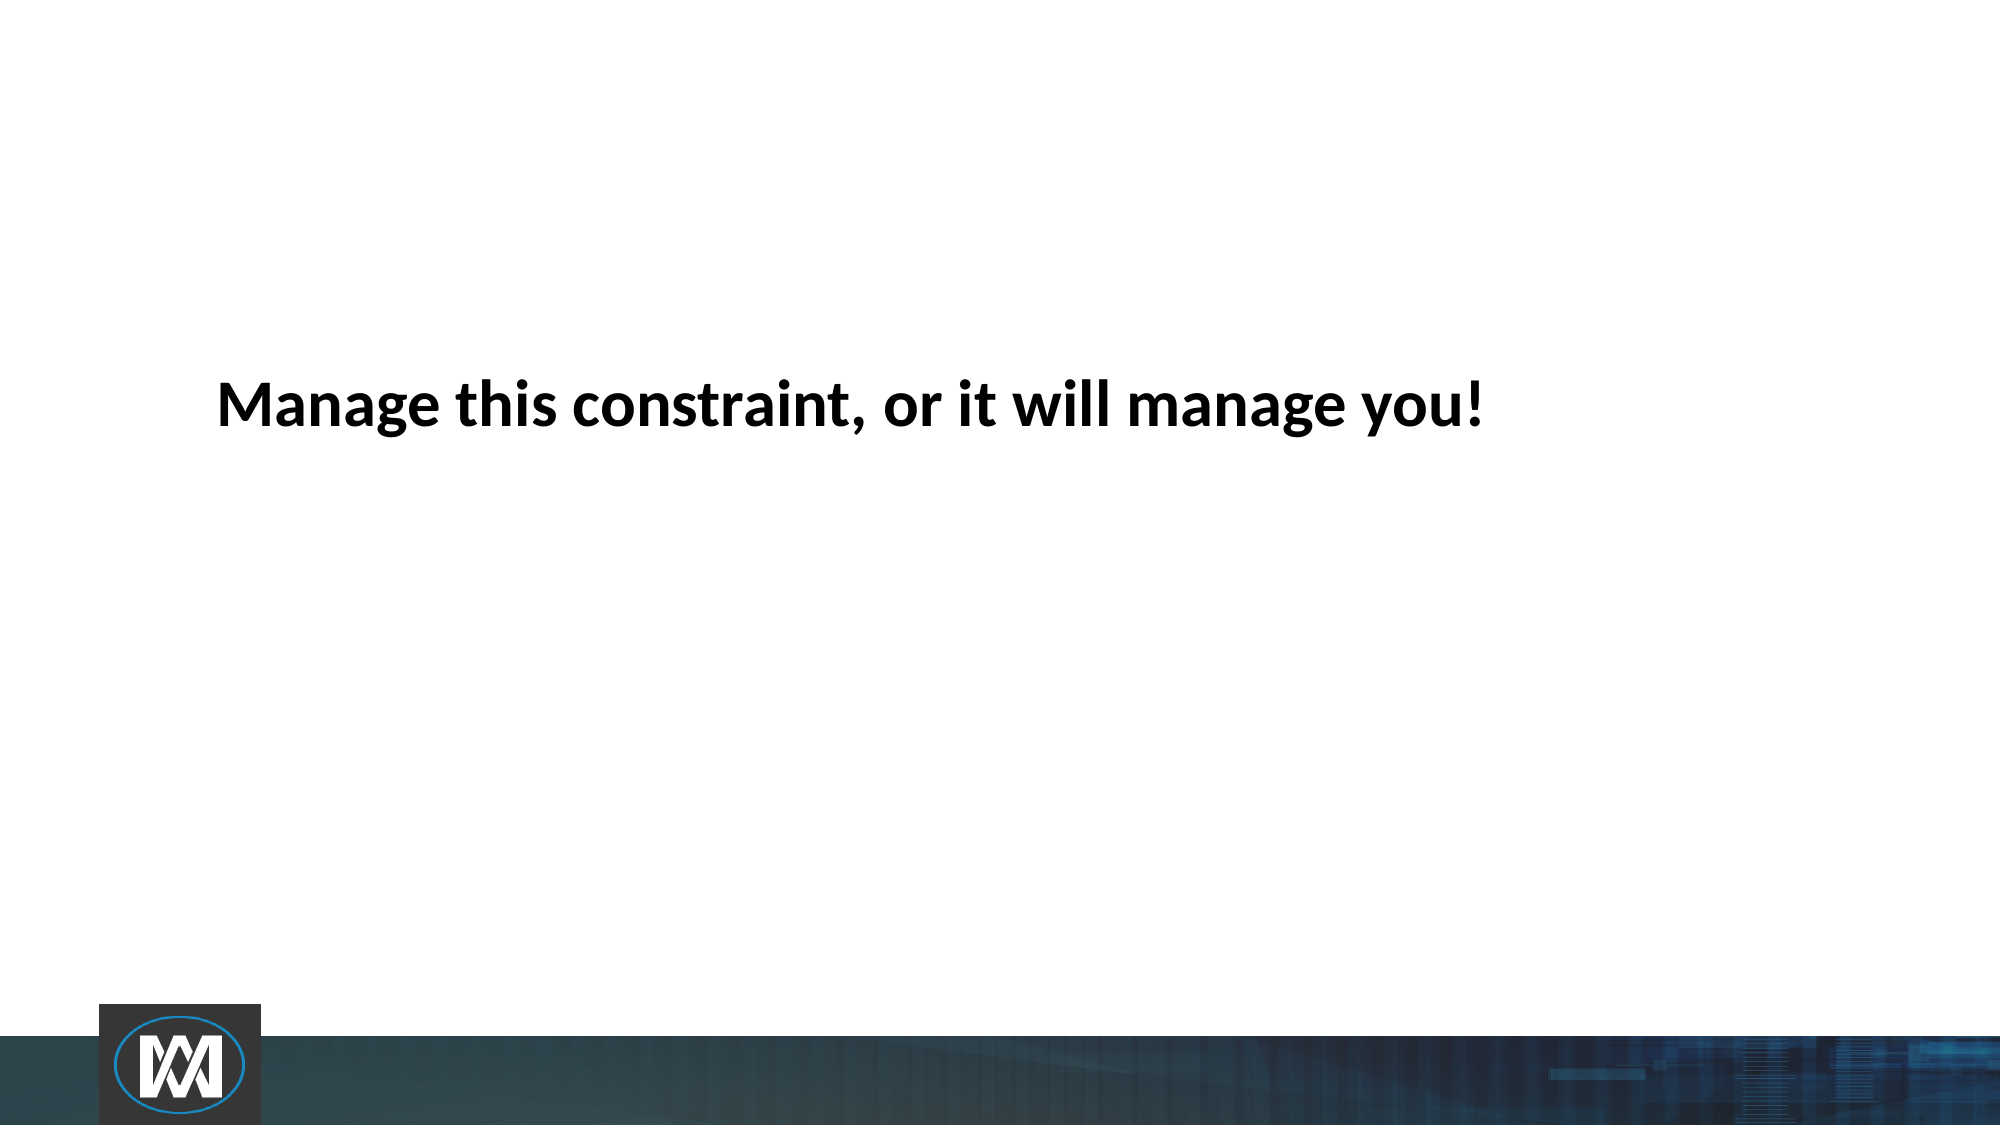

# Manage this constraint, or it will manage you!